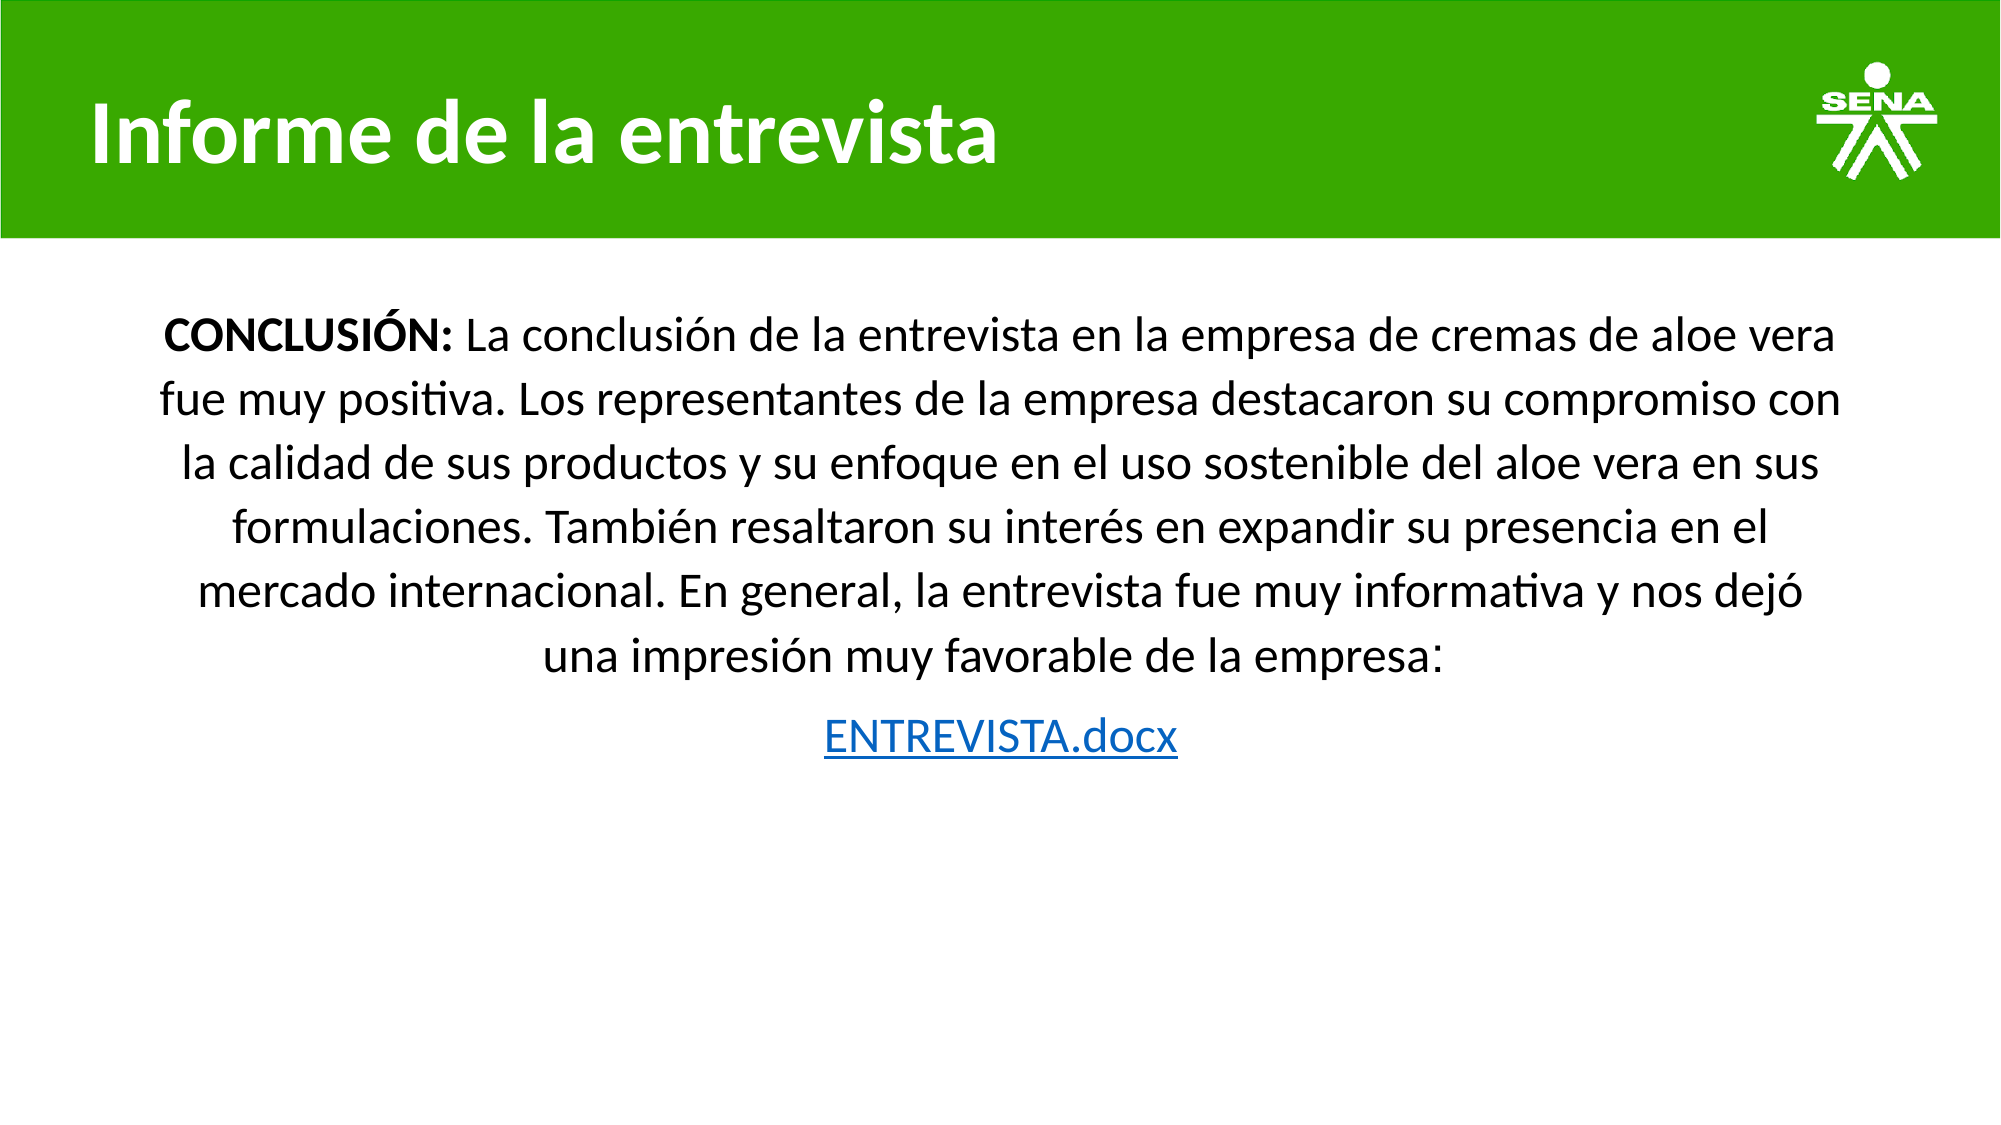

# Informe de la entrevista
CONCLUSIÓN: La conclusión de la entrevista en la empresa de cremas de aloe vera fue muy positiva. Los representantes de la empresa destacaron su compromiso con la calidad de sus productos y su enfoque en el uso sostenible del aloe vera en sus formulaciones. También resaltaron su interés en expandir su presencia en el mercado internacional. En general, la entrevista fue muy informativa y nos dejó una impresión muy favorable de la empresa:
ENTREVISTA.docx